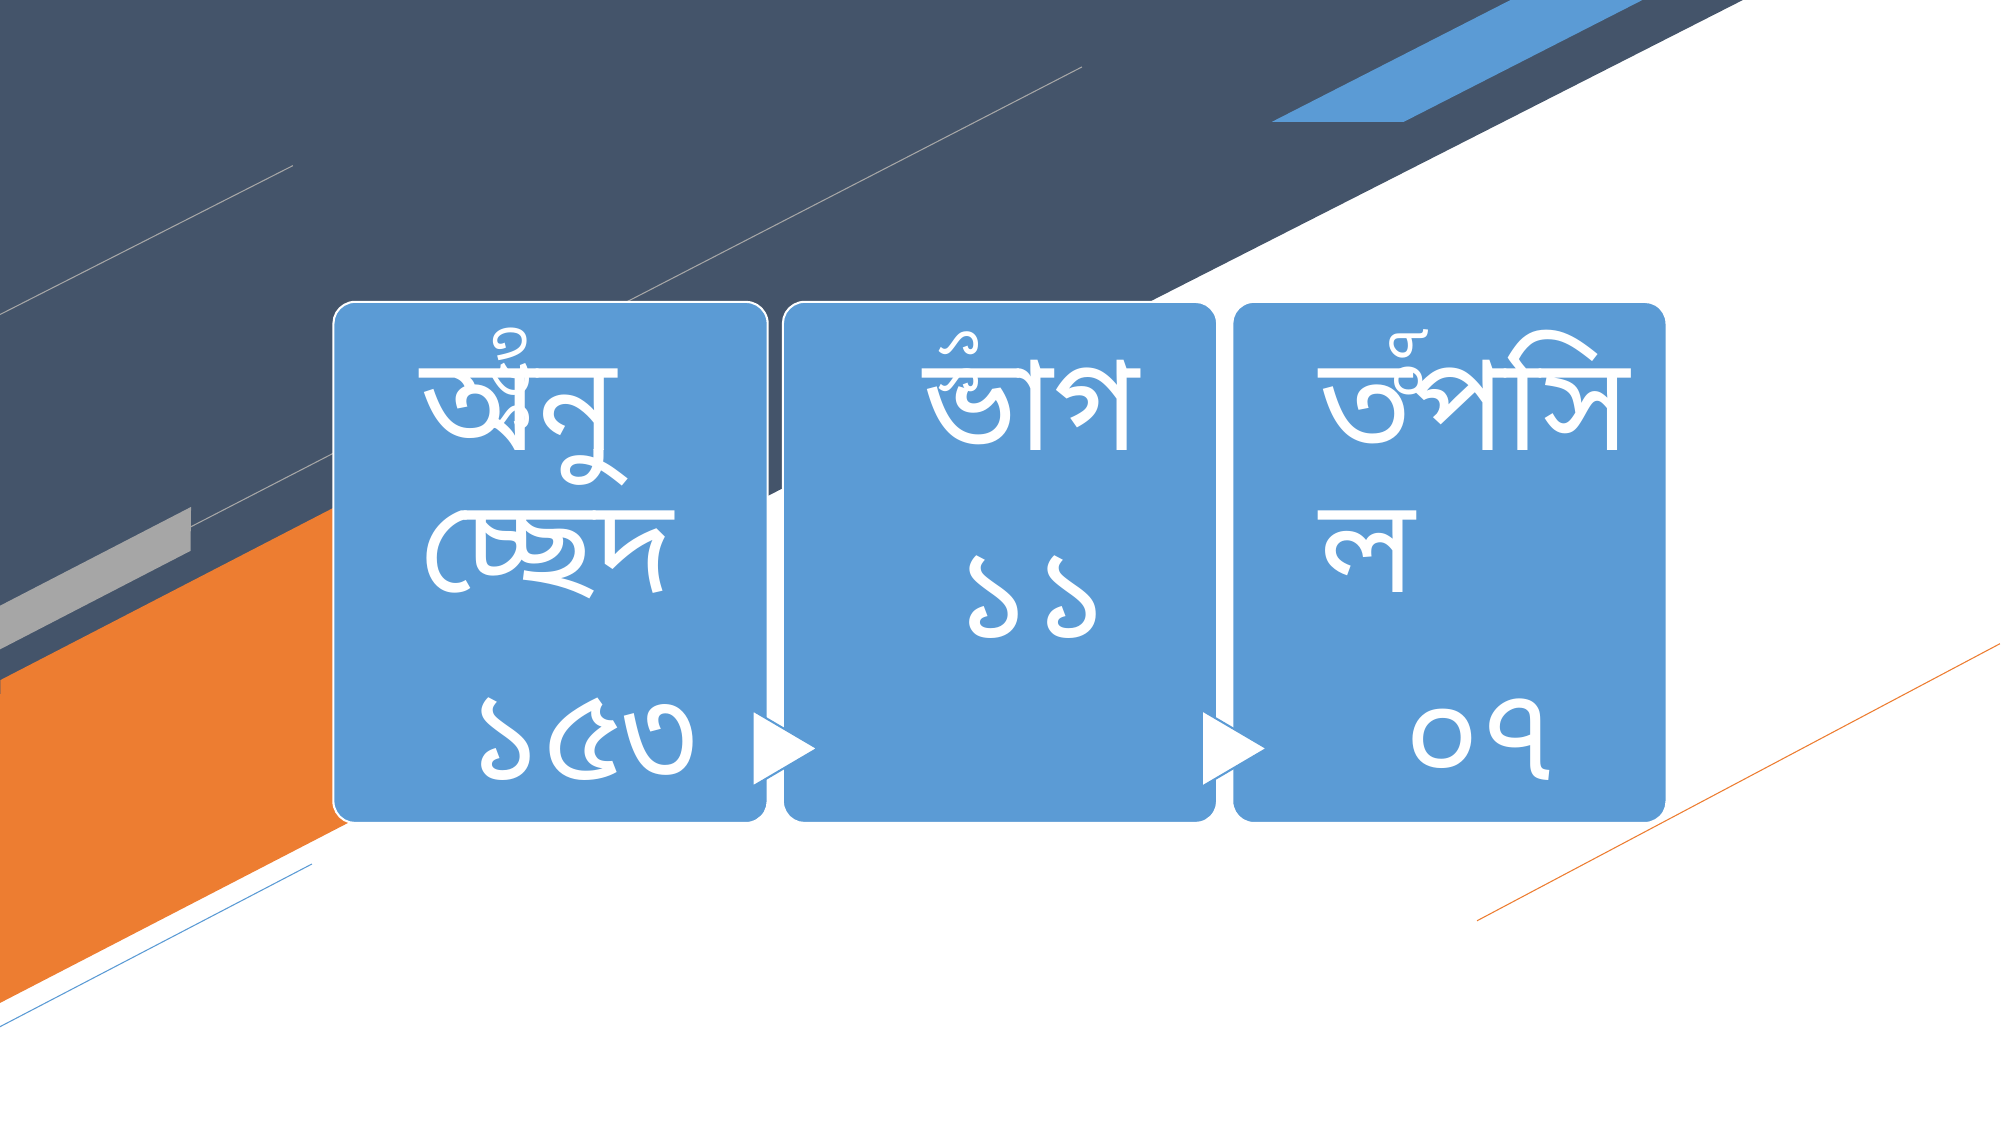

১৫৩
অনুচ্ছেদ
১৫৩
১১
ভাগ
১১
০৭
তপসিল
০৭